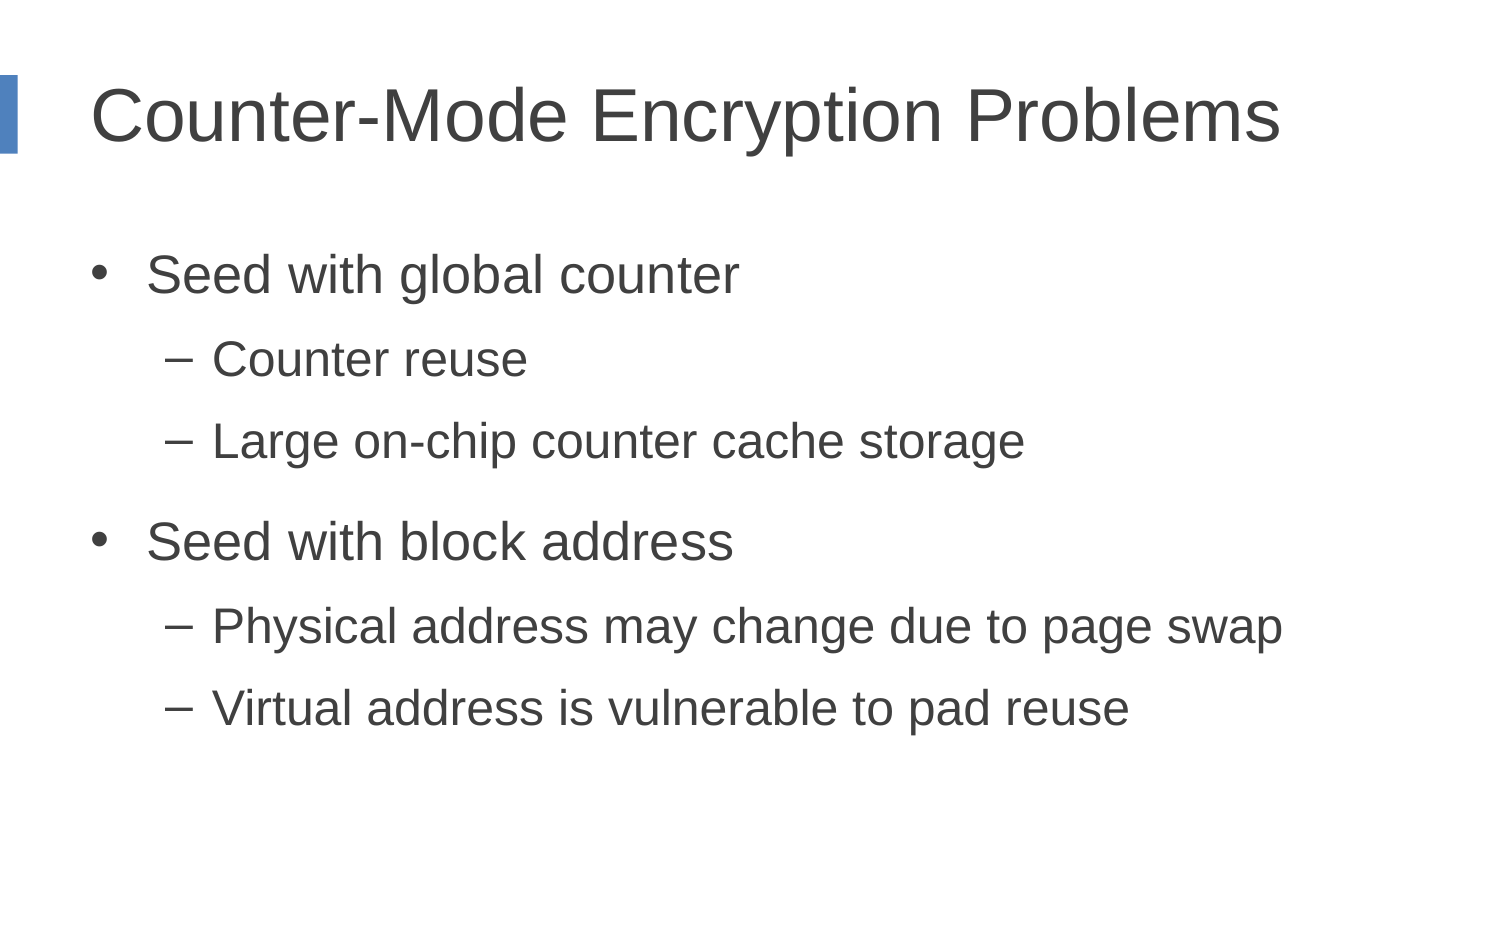

# Counter-Mode Encryption Problems
Seed with global counter
Counter reuse
Large on-chip counter cache storage
Seed with block address
Physical address may change due to page swap
Virtual address is vulnerable to pad reuse